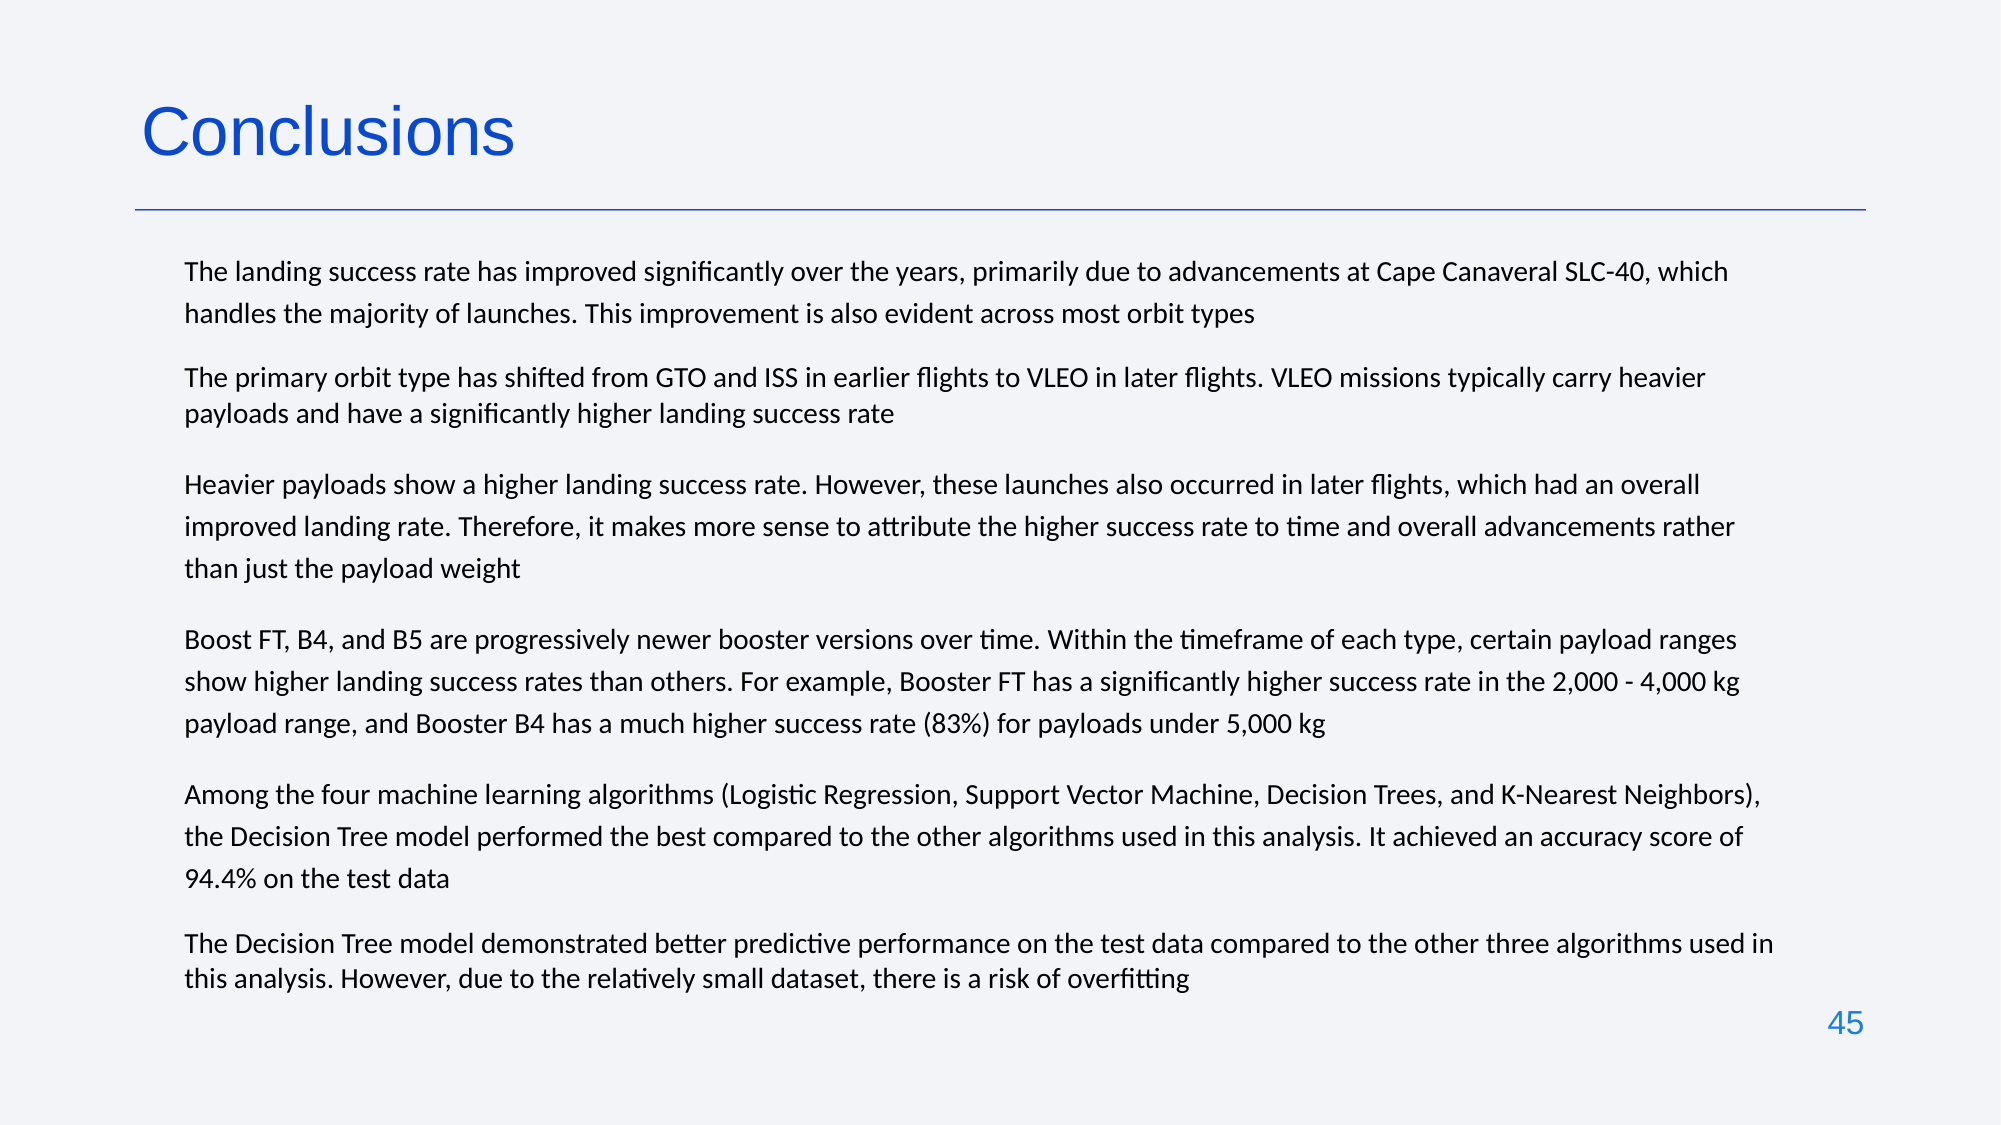

Conclusions
The landing success rate has improved significantly over the years, primarily due to advancements at Cape Canaveral SLC-40, which handles the majority of launches. This improvement is also evident across most orbit types
The primary orbit type has shifted from GTO and ISS in earlier flights to VLEO in later flights. VLEO missions typically carry heavier payloads and have a significantly higher landing success rate
Heavier payloads show a higher landing success rate. However, these launches also occurred in later flights, which had an overall improved landing rate. Therefore, it makes more sense to attribute the higher success rate to time and overall advancements rather than just the payload weight
Boost FT, B4, and B5 are progressively newer booster versions over time. Within the timeframe of each type, certain payload ranges show higher landing success rates than others. For example, Booster FT has a significantly higher success rate in the 2,000 - 4,000 kg payload range, and Booster B4 has a much higher success rate (83%) for payloads under 5,000 kg
Among the four machine learning algorithms (Logistic Regression, Support Vector Machine, Decision Trees, and K-Nearest Neighbors), the Decision Tree model performed the best compared to the other algorithms used in this analysis. It achieved an accuracy score of 94.4% on the test data
The Decision Tree model demonstrated better predictive performance on the test data compared to the other three algorithms used in this analysis. However, due to the relatively small dataset, there is a risk of overfitting

45